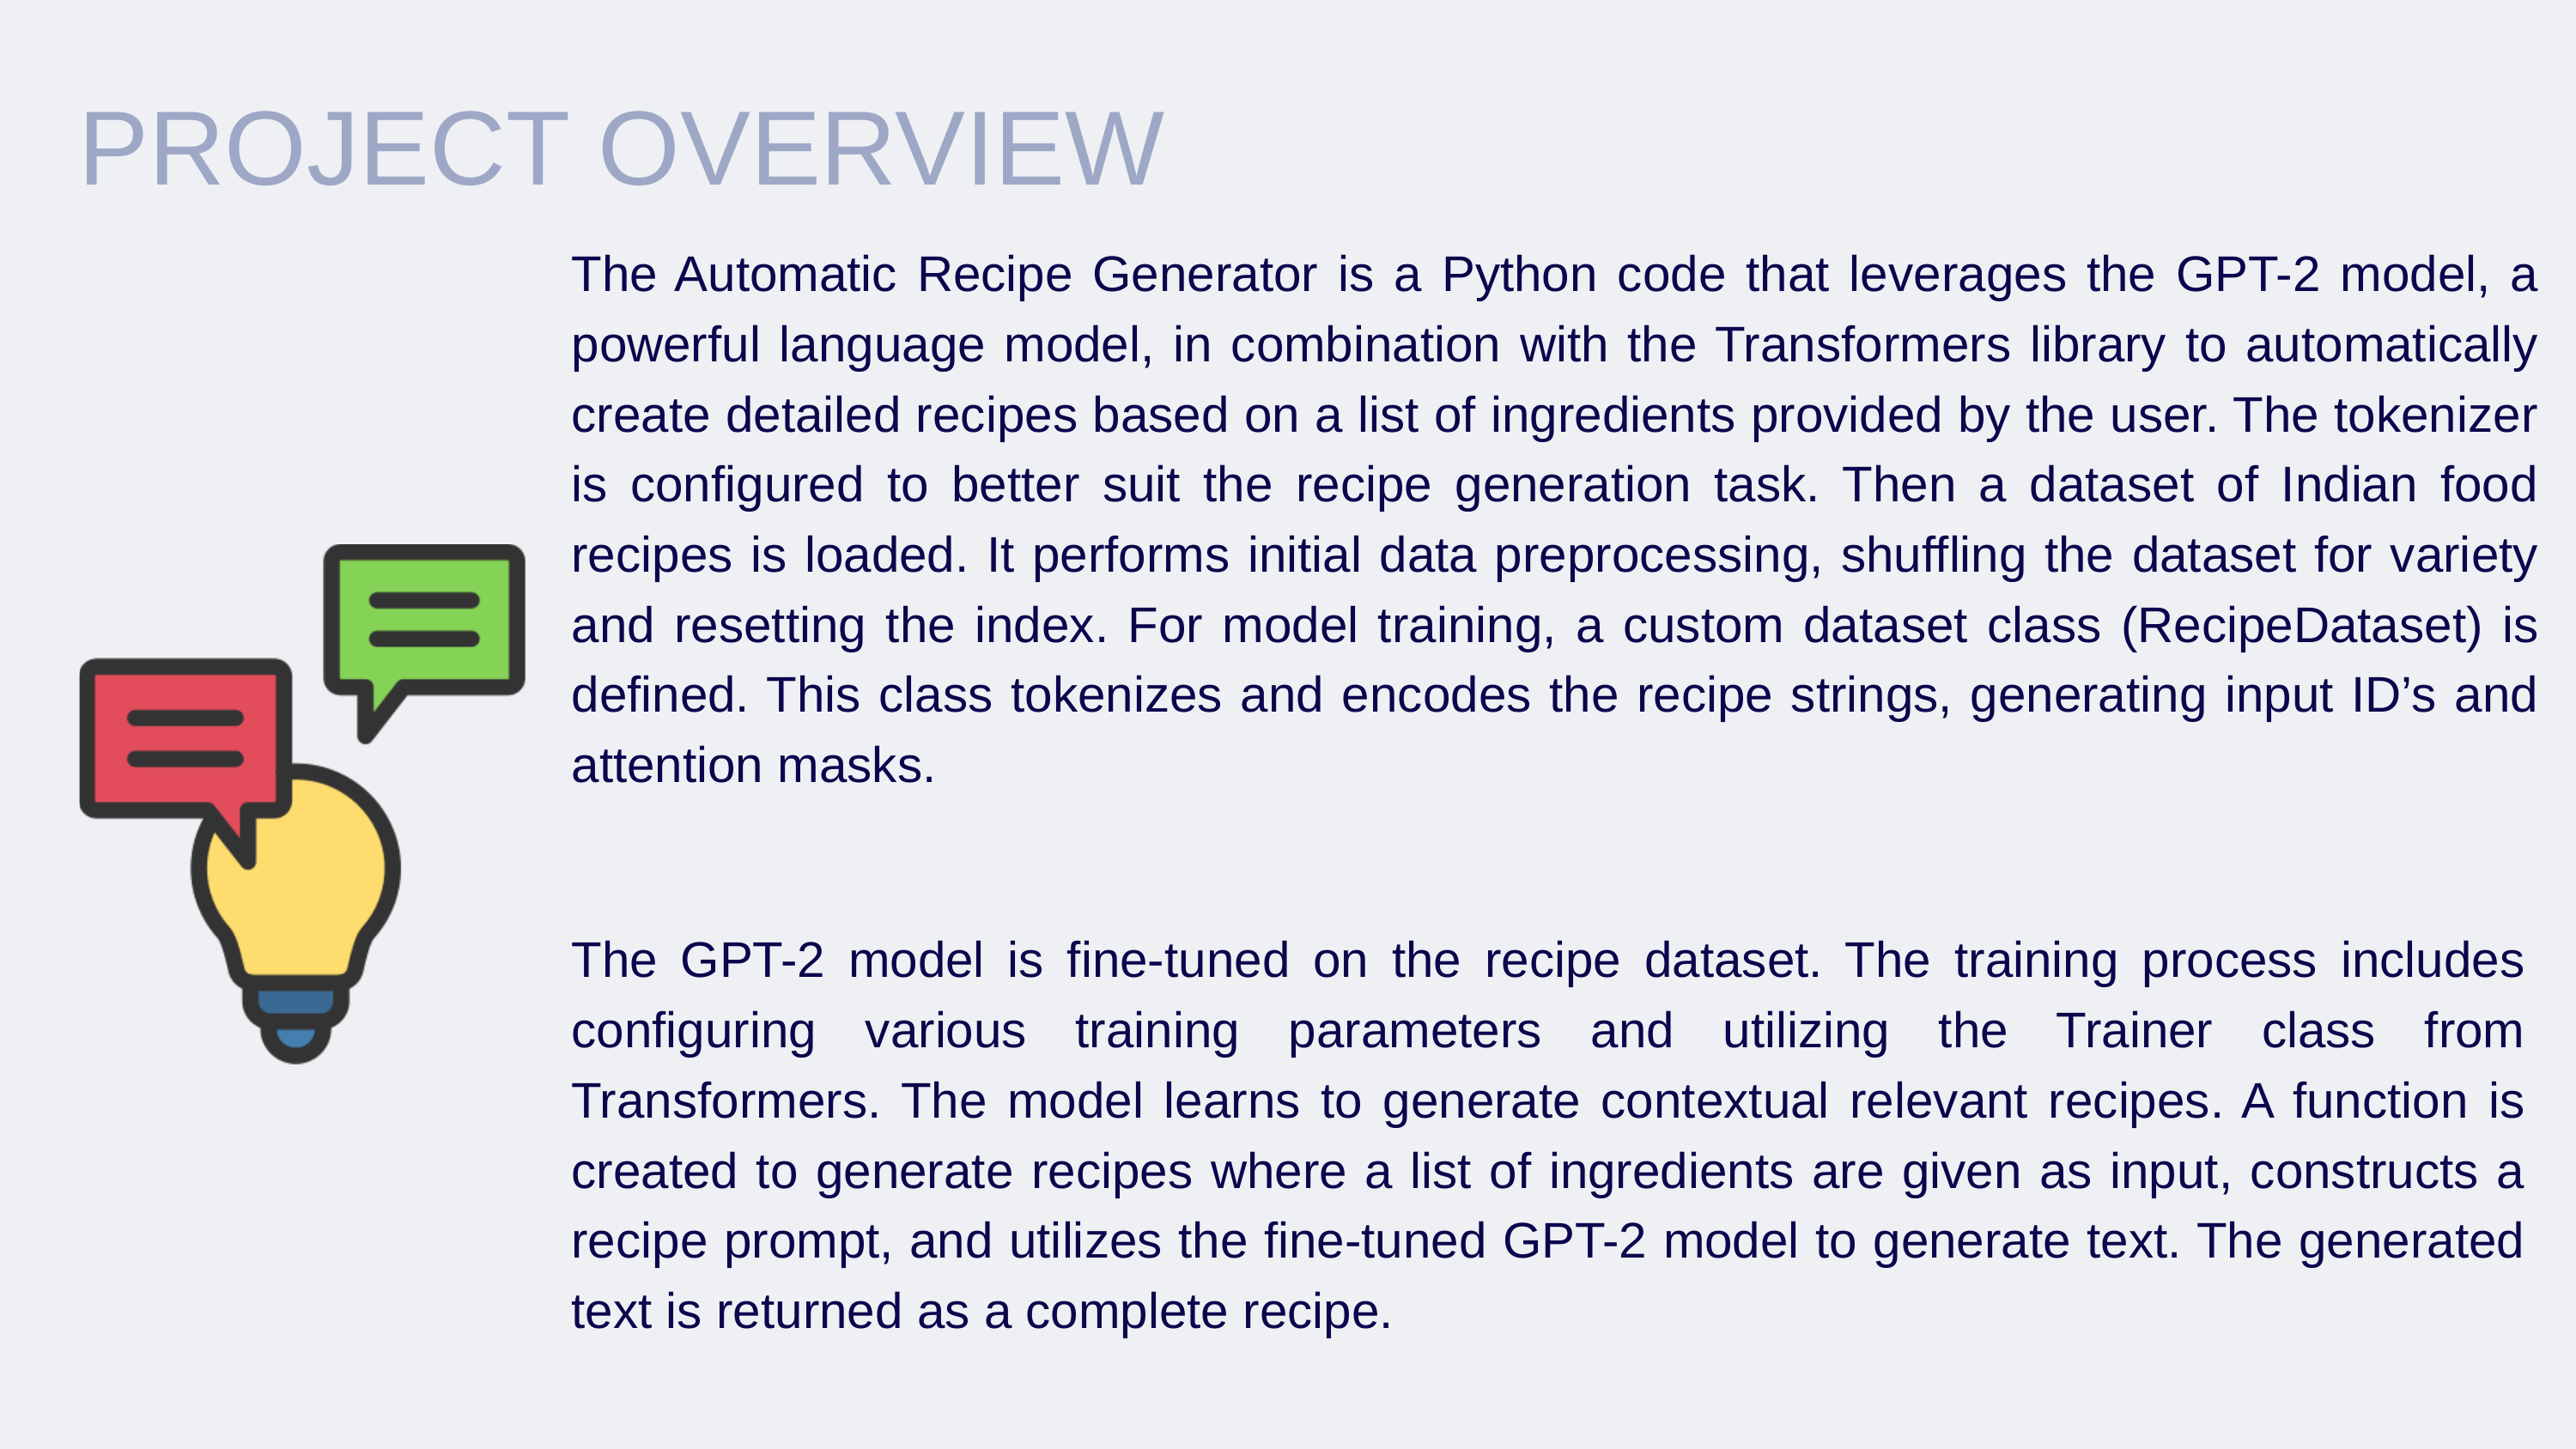

PROJECT OVERVIEW
The Automatic Recipe Generator is a Python code that leverages the GPT-2 model, a powerful language model, in combination with the Transformers library to automatically create detailed recipes based on a list of ingredients provided by the user. The tokenizer is configured to better suit the recipe generation task. Then a dataset of Indian food recipes is loaded. It performs initial data preprocessing, shuffling the dataset for variety and resetting the index. For model training, a custom dataset class (RecipeDataset) is defined. This class tokenizes and encodes the recipe strings, generating input ID’s and attention masks.

The GPT-2 model is fine-tuned on the recipe dataset. The training process includes configuring various training parameters and utilizing the Trainer class from Transformers. The model learns to generate contextual relevant recipes. A function is created to generate recipes where a list of ingredients are given as input, constructs a recipe prompt, and utilizes the fine-tuned GPT-2 model to generate text. The generated text is returned as a complete recipe.